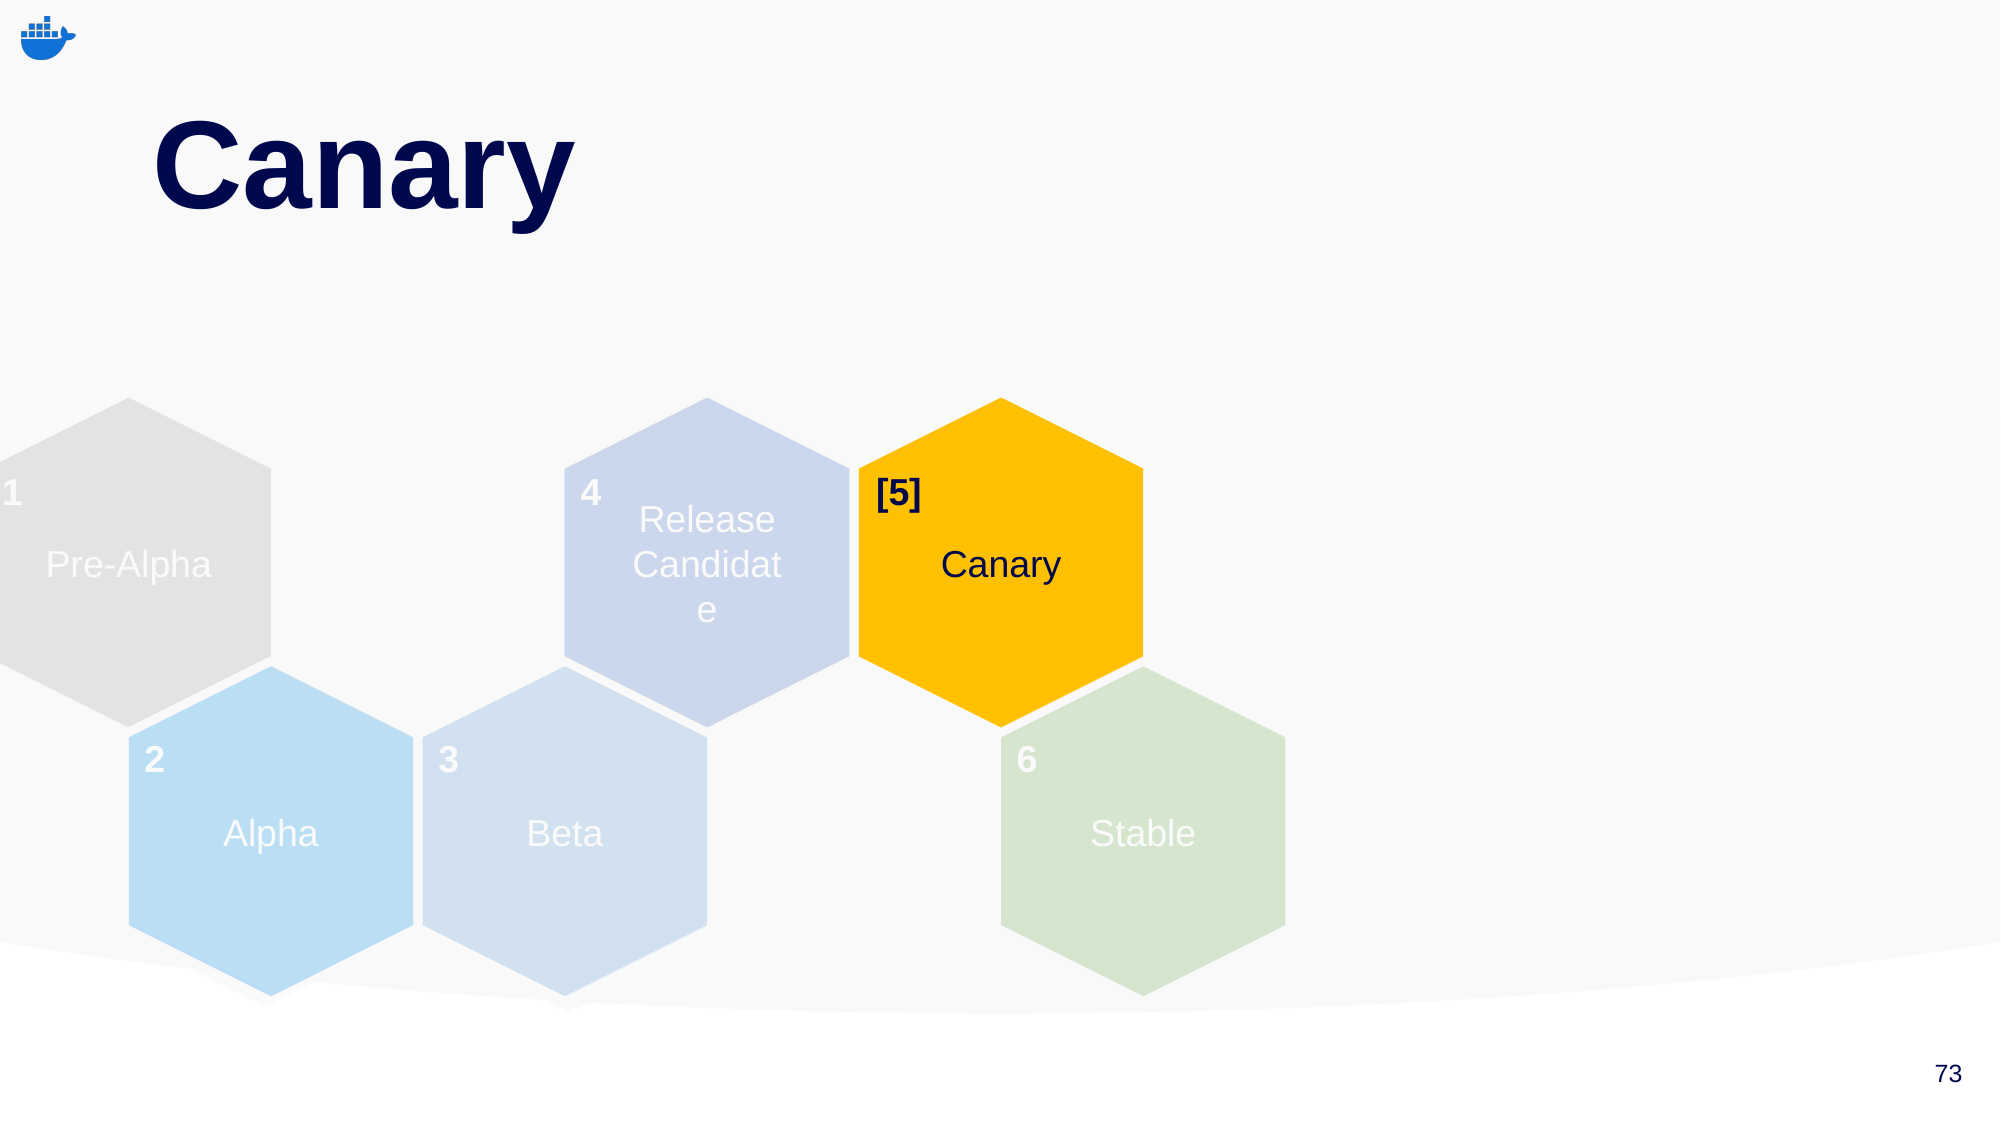

# Canary

Release Candidate
Canary
Pre-Alpha
1
4
[5]

Stable
Alpha
Beta
2
3
6
73